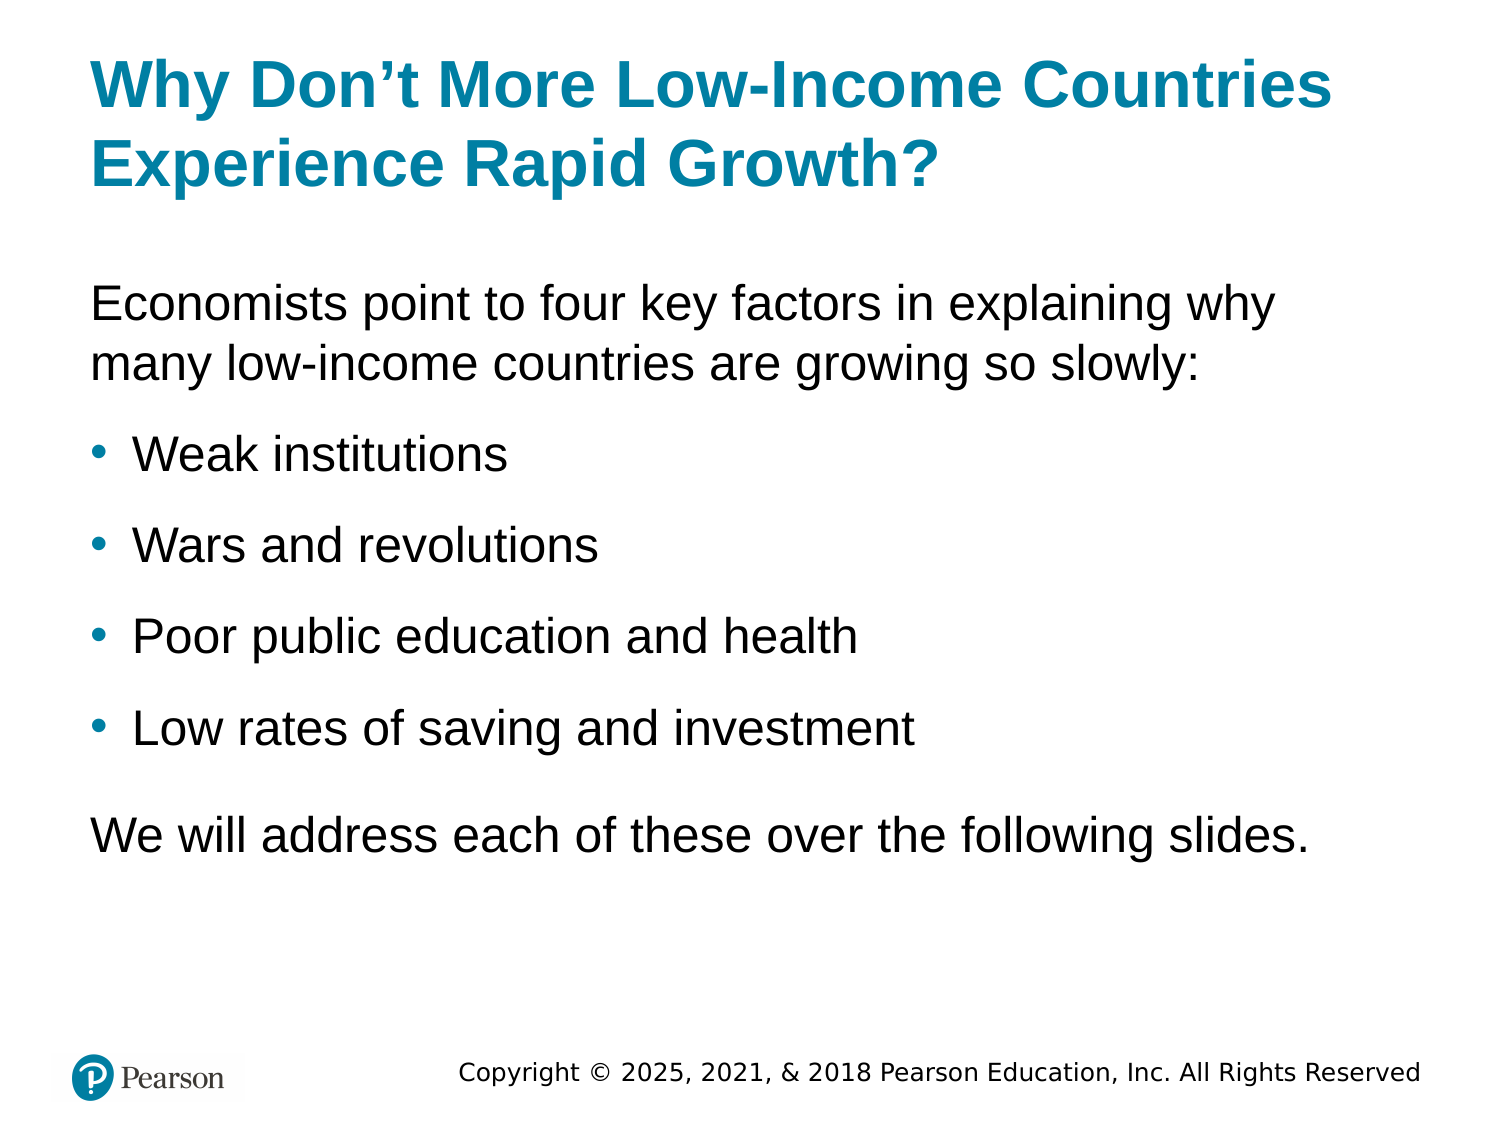

# Why Don’t More Low-Income Countries Experience Rapid Growth?
Economists point to four key factors in explaining why many low-income countries are growing so slowly:
Weak institutions
Wars and revolutions
Poor public education and health
Low rates of saving and investment
We will address each of these over the following slides.